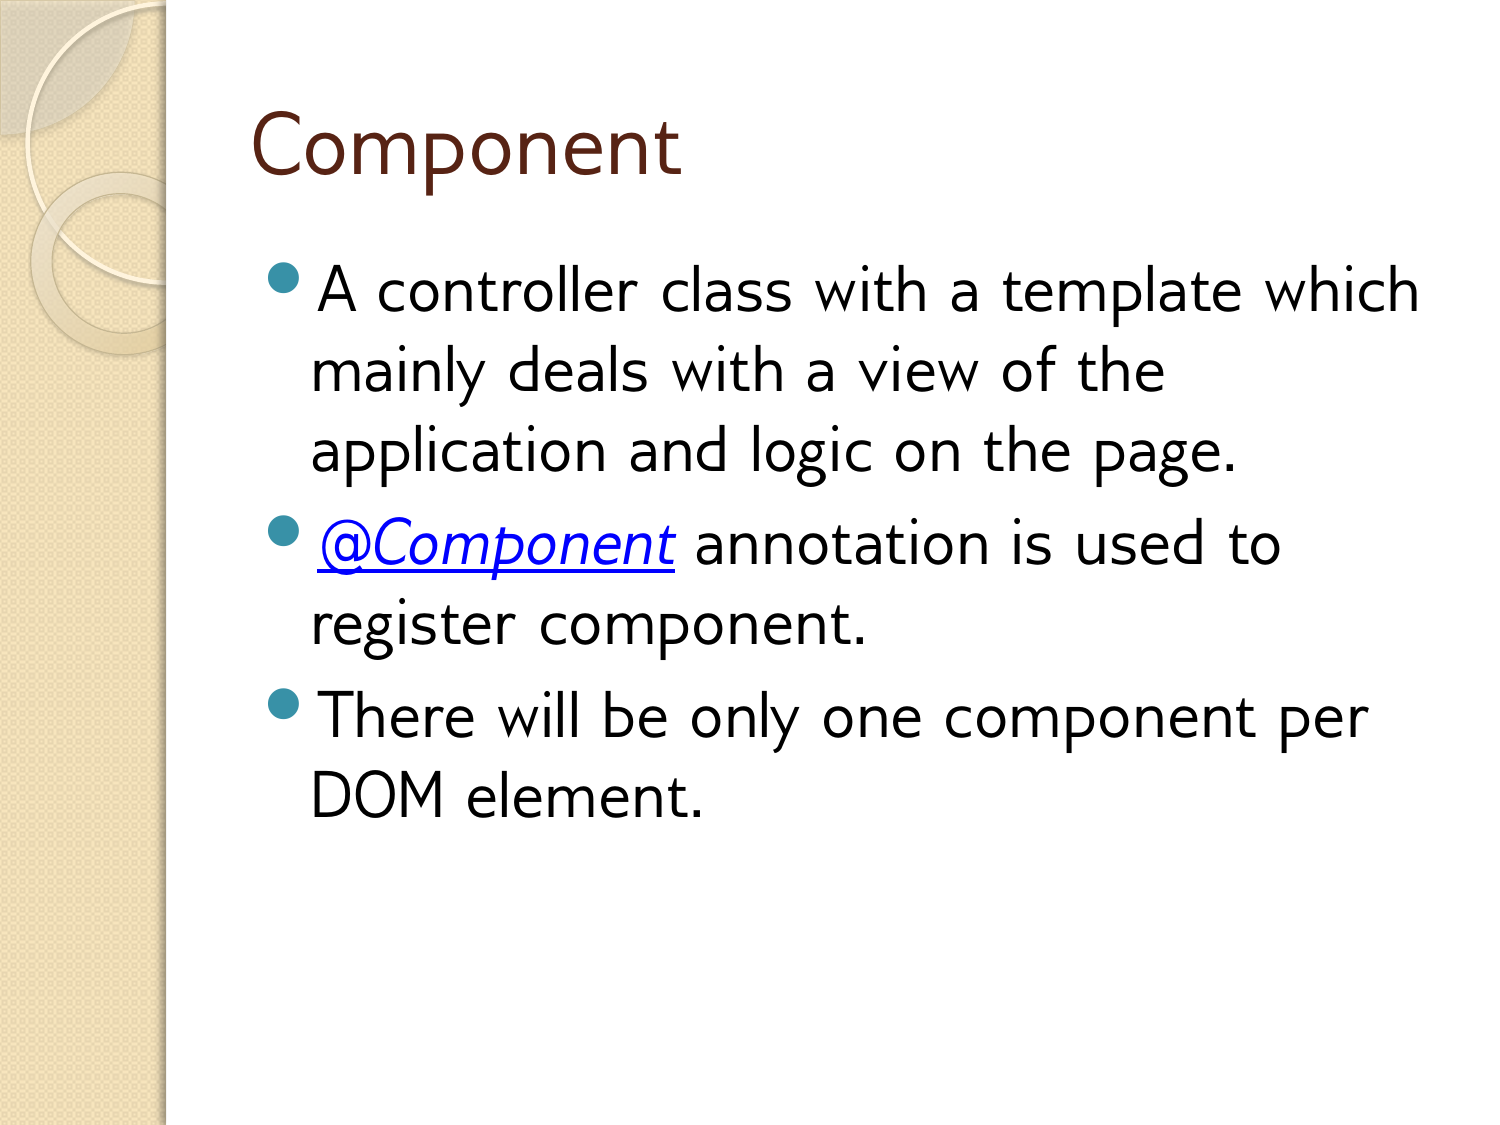

# Component
A controller class with a template which mainly deals with a view of the application and logic on the page.
@Component annotation is used to register component.
There will be only one component per DOM element.